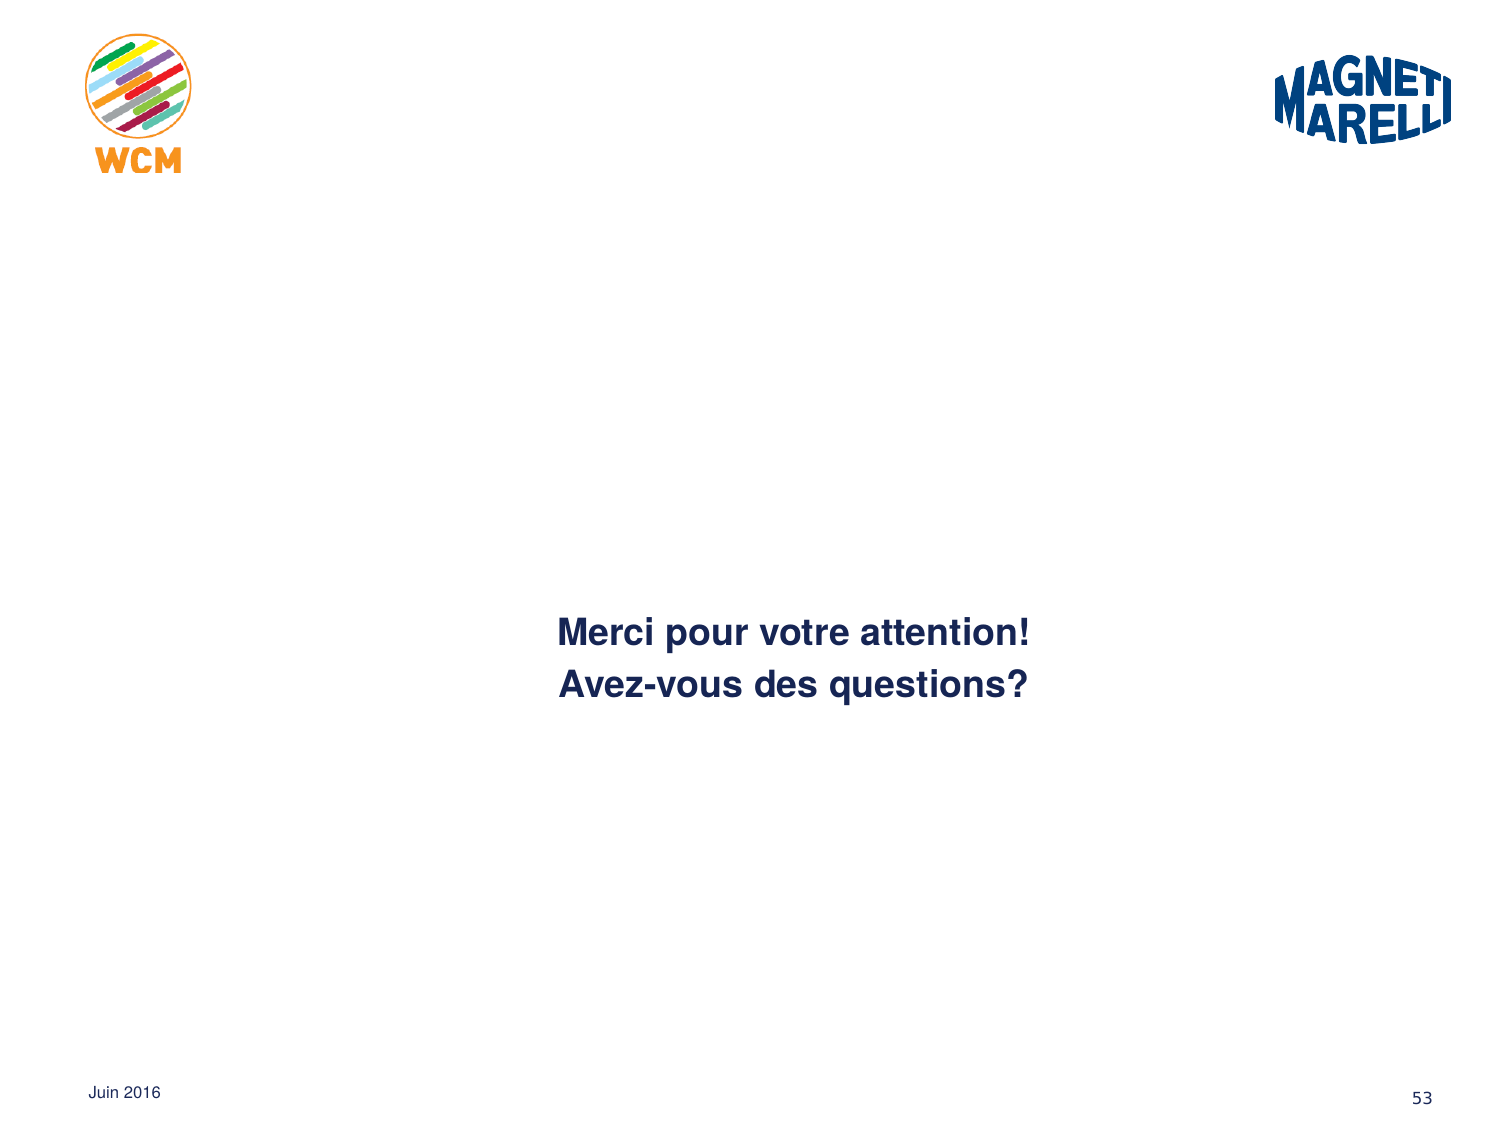

Merci pour votre attention!
Avez-vous des questions?

53
Juin 2016